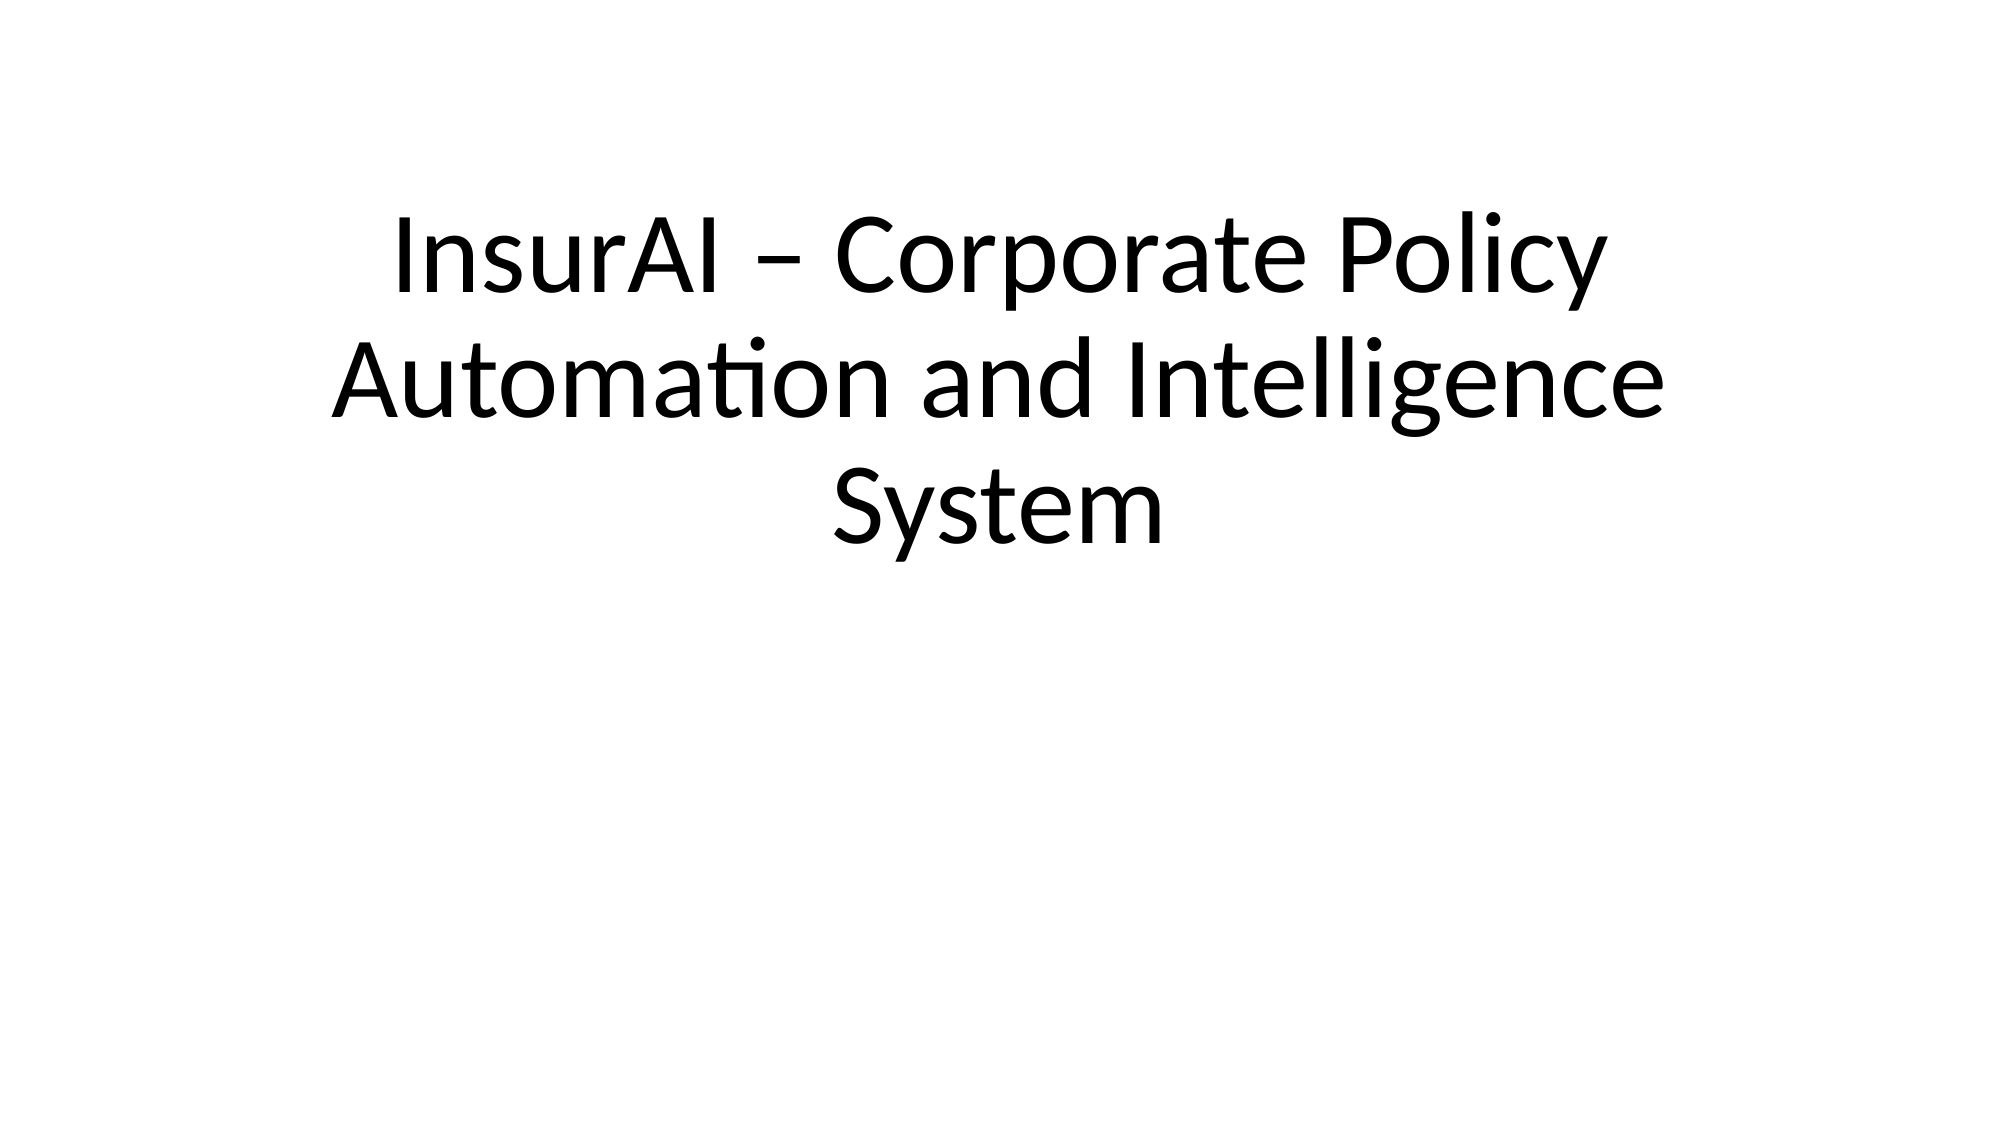

# InsurAI – Corporate Policy Automation and Intelligence System